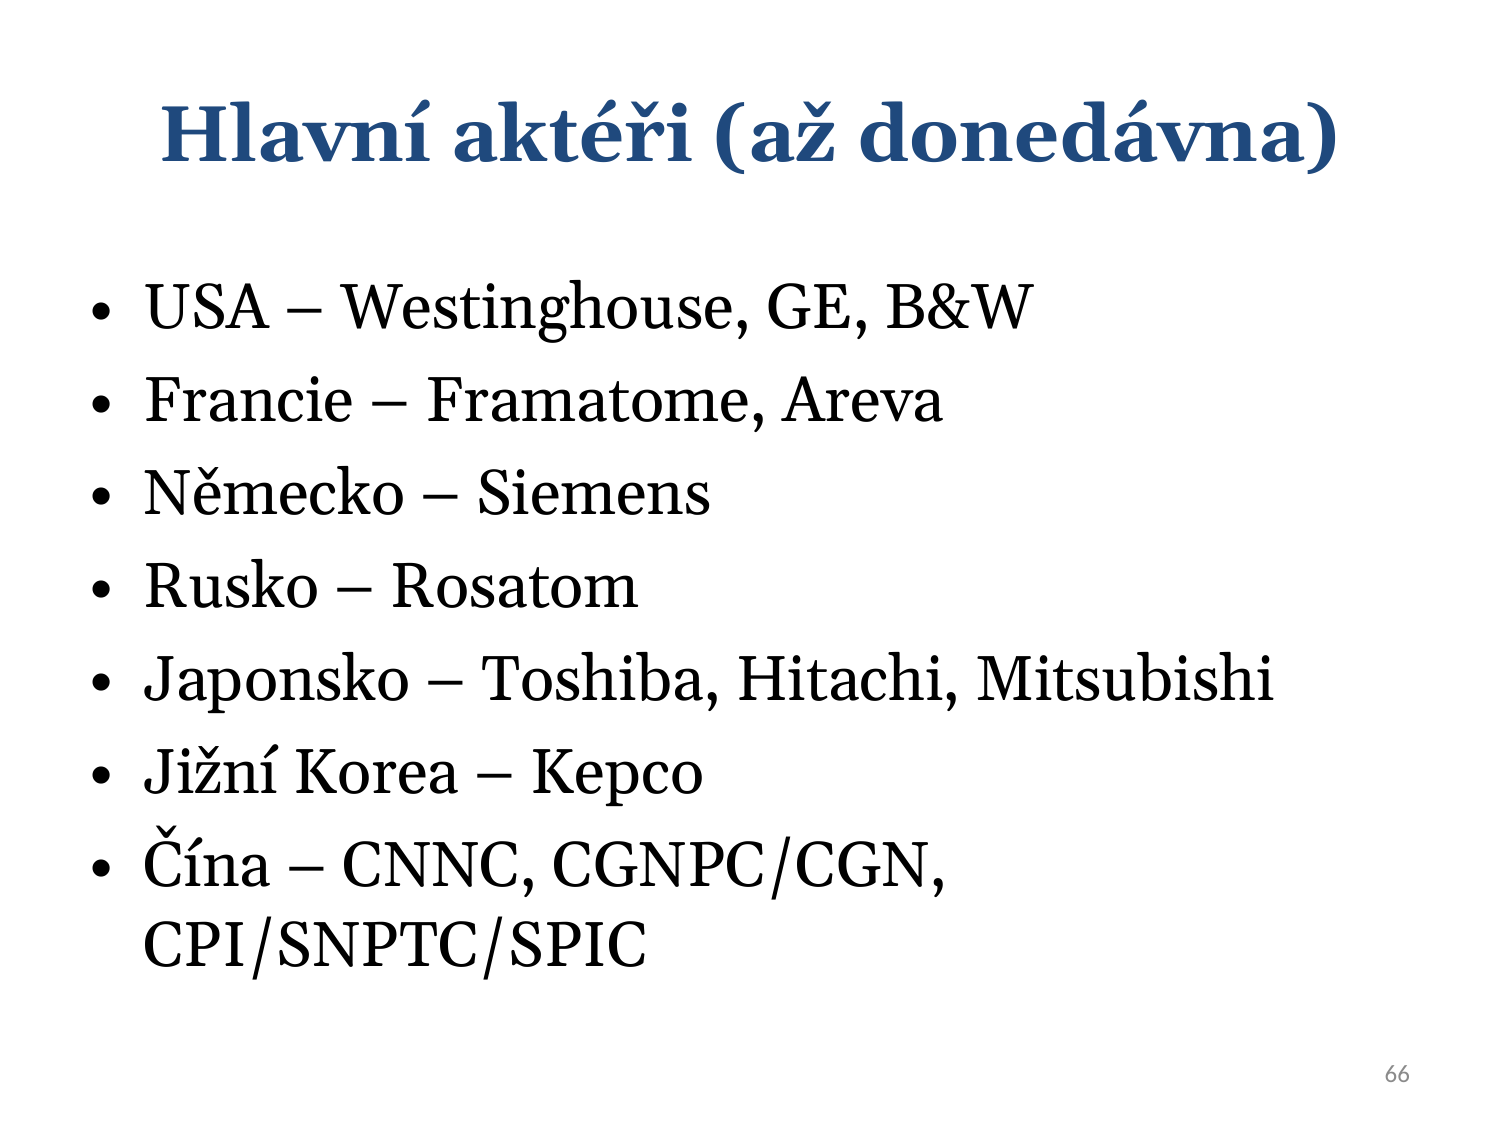

# Hlavní aktéři (až donedávna)
USA – Westinghouse, GE, B&W
Francie – Framatome, Areva
Německo – Siemens
Rusko – Rosatom
Japonsko – Toshiba, Hitachi, Mitsubishi
Jižní Korea – Kepco
Čína – CNNC, CGNPC/CGN, CPI/SNPTC/SPIC

66